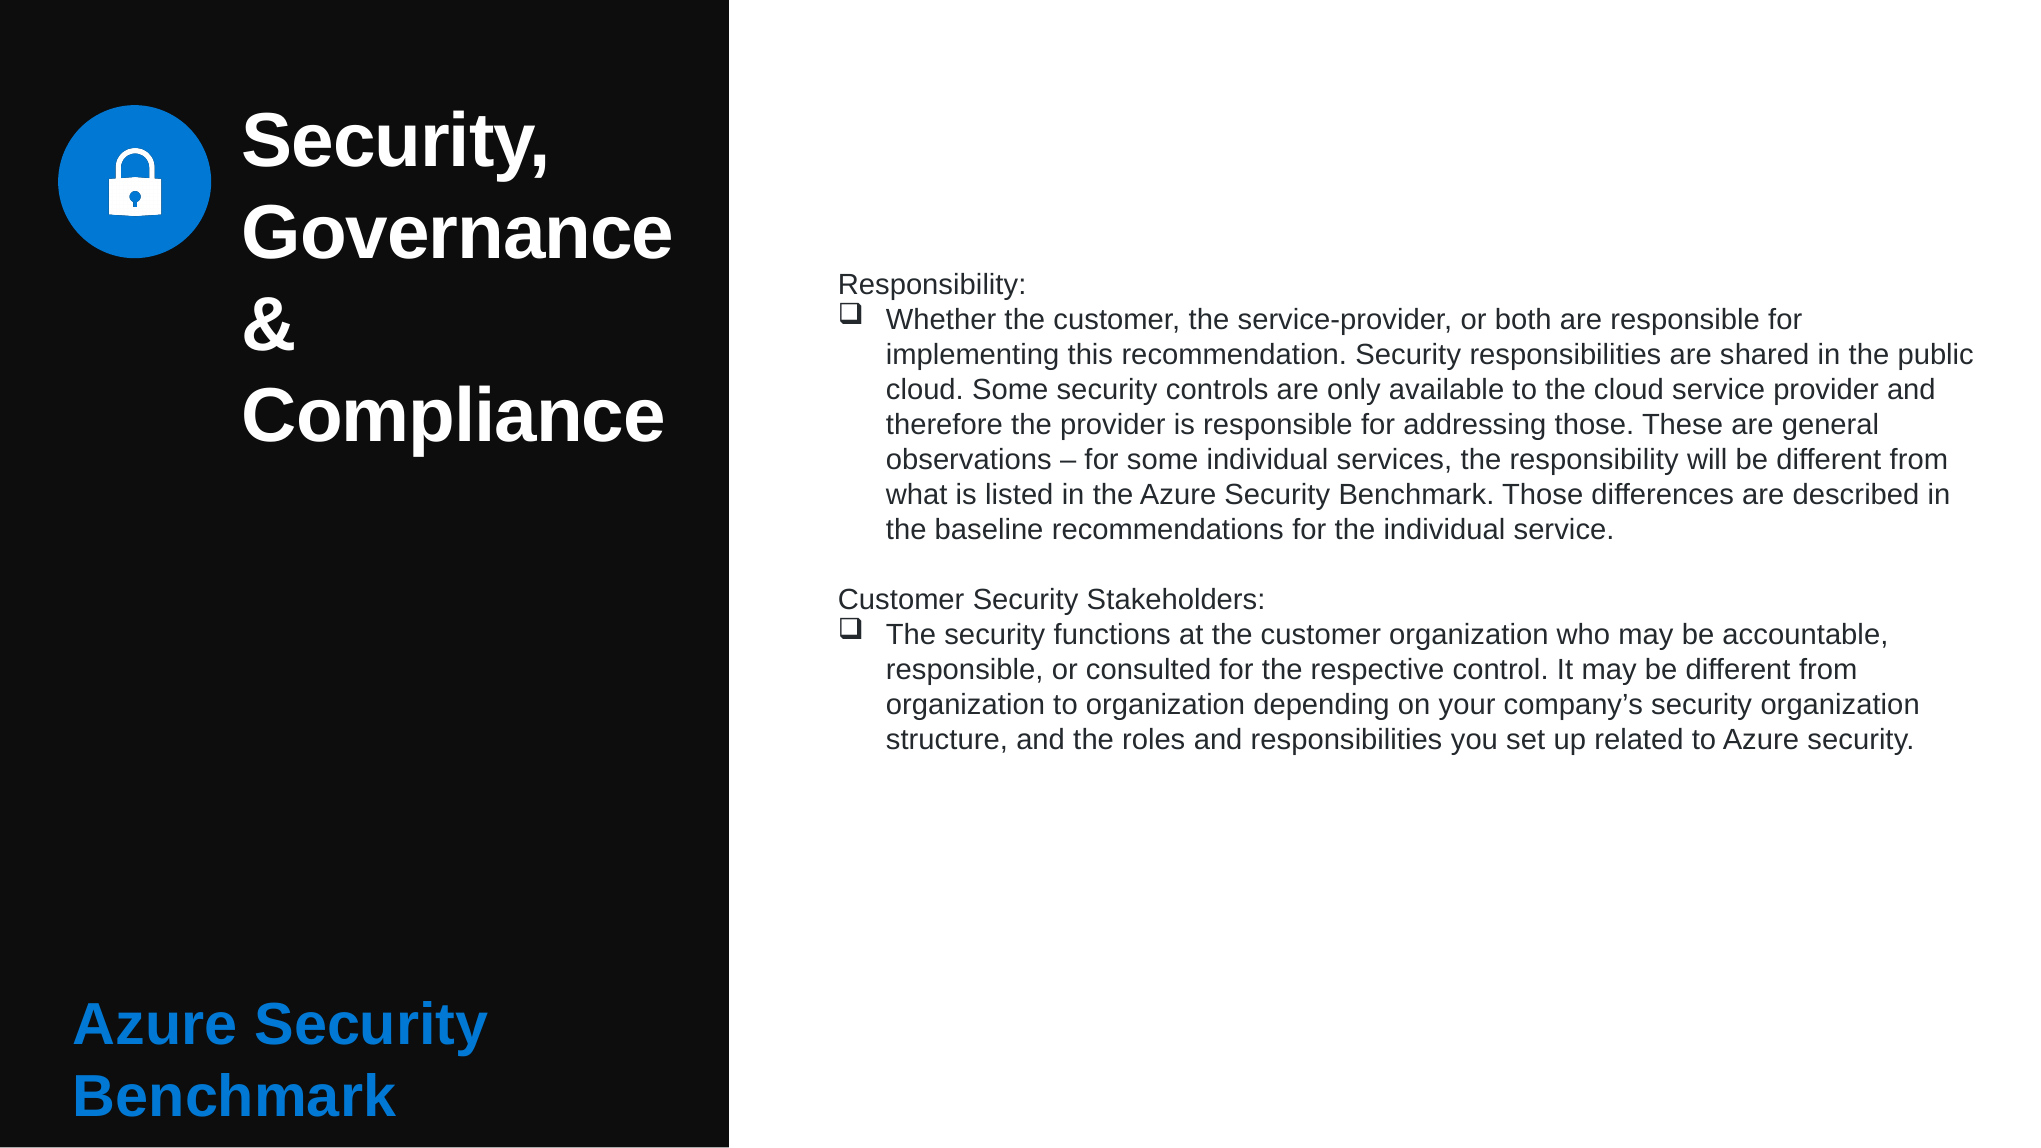

# Security, Governance & Compliance

Responsibility:
Whether the customer, the service-provider, or both are responsible for implementing this recommendation. Security responsibilities are shared in the public cloud. Some security controls are only available to the cloud service provider and therefore the provider is responsible for addressing those. These are general observations – for some individual services, the responsibility will be different from what is listed in the Azure Security Benchmark. Those differences are described in the baseline recommendations for the individual service.

Customer Security Stakeholders:
The security functions at the customer organization who may be accountable, responsible, or consulted for the respective control. It may be different from organization to organization depending on your company’s security organization structure, and the roles and responsibilities you set up related to Azure security.
Azure Security Benchmark